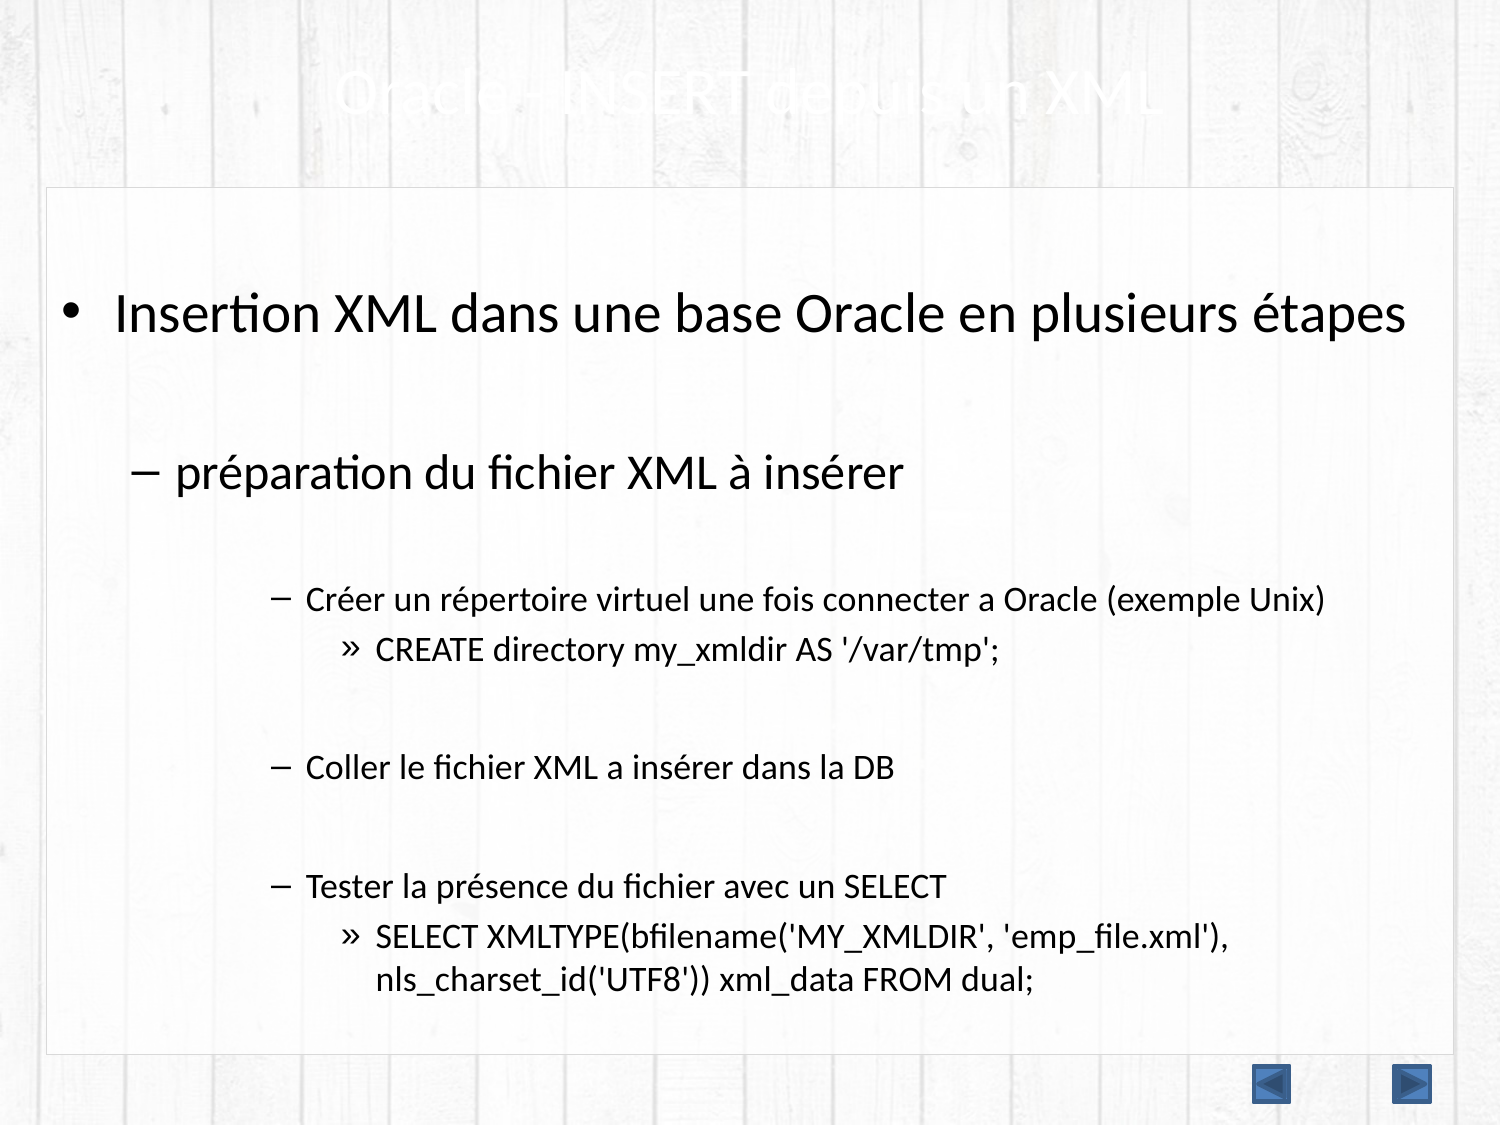

# Oracle - INSERT depuis un XML

Insertion XML dans une base Oracle en plusieurs étapes

préparation du fichier XML à insérer

Créer un répertoire virtuel une fois connecter a Oracle (exemple Unix)
CREATE directory my_xmldir AS '/var/tmp';

Coller le fichier XML a insérer dans la DB

Tester la présence du fichier avec un SELECT
SELECT XMLTYPE(bfilename('MY_XMLDIR', 'emp_file.xml'), nls_charset_id('UTF8')) xml_data FROM dual;